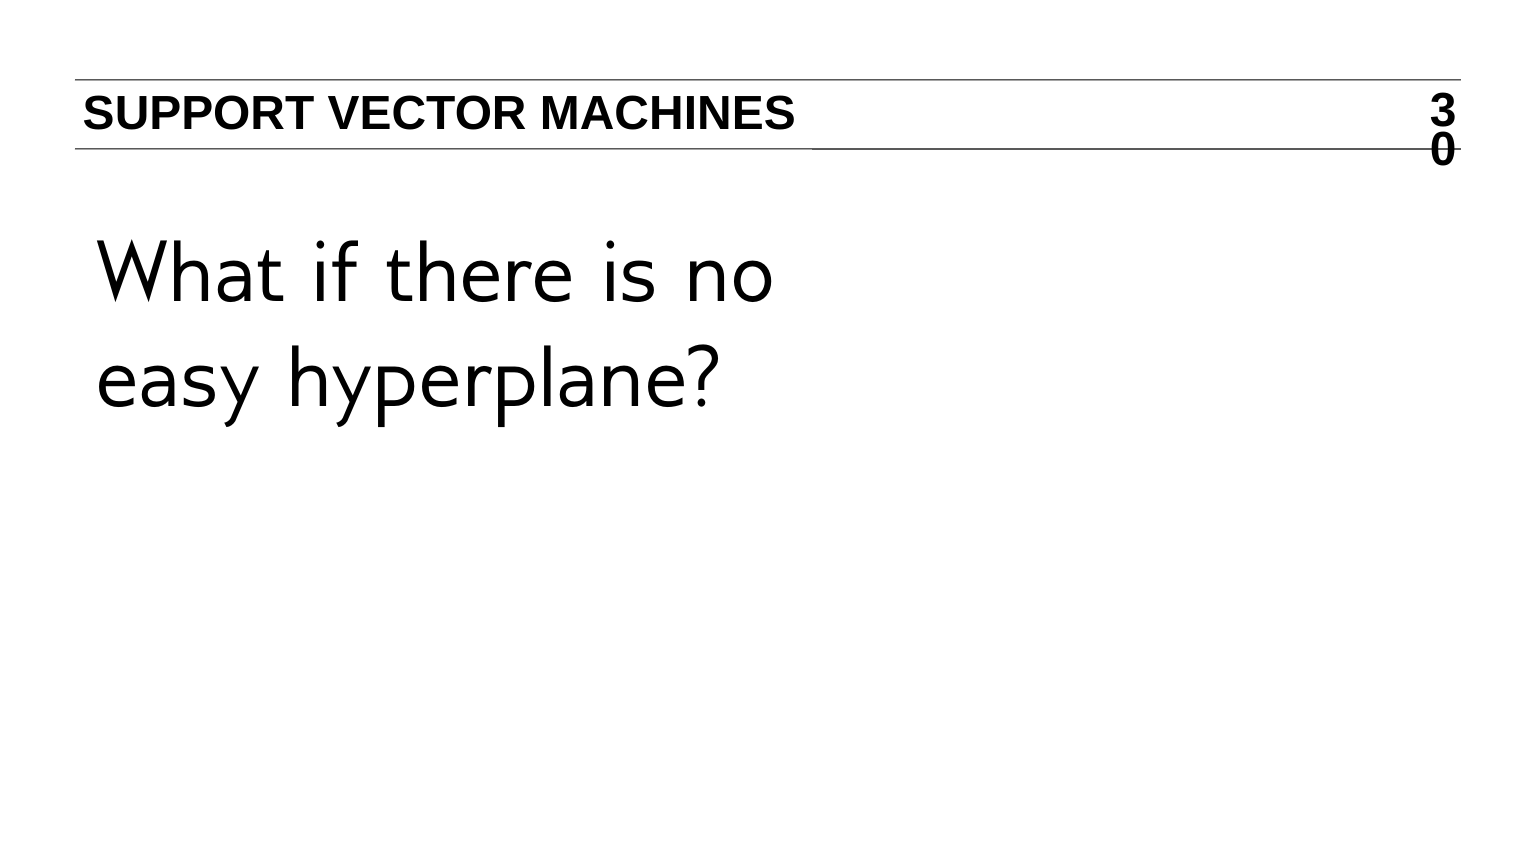

Support Vector Machines

30

What if there is no easy hyperplane?